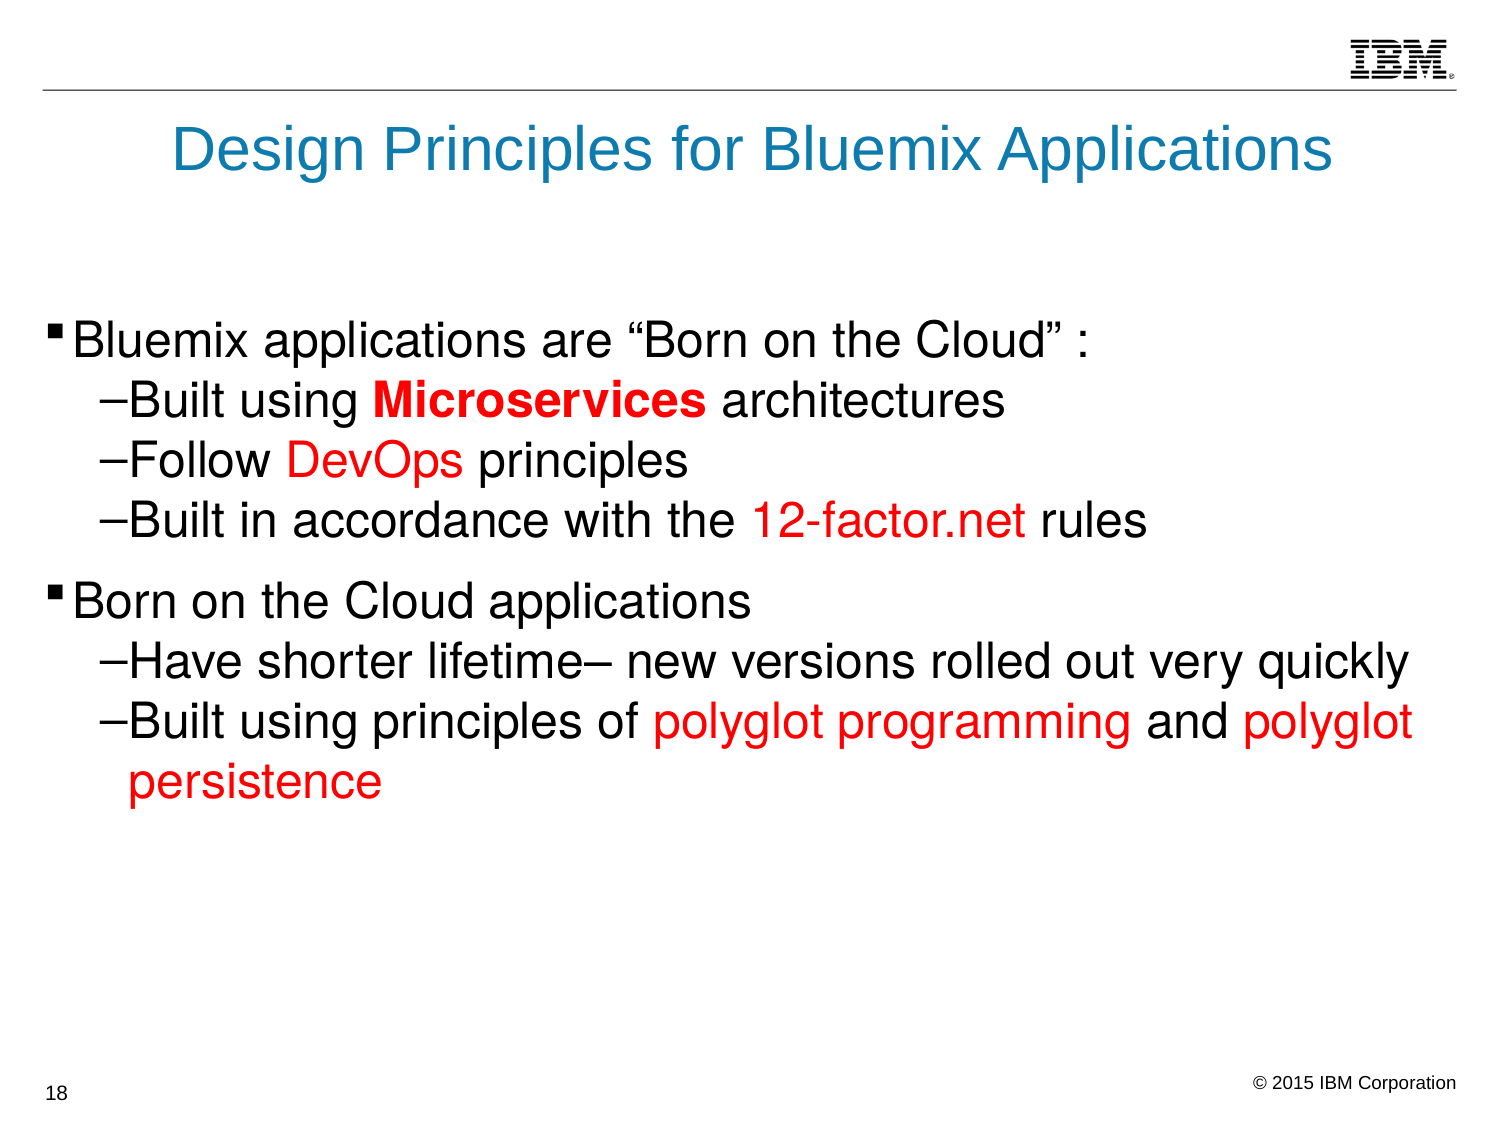

# Design Principles for Bluemix Applications
Bluemix applications are “Born on the Cloud” :
Built using Microservices architectures
Follow DevOps principles
Built in accordance with the 12-factor.net rules
Born on the Cloud applications
Have shorter lifetime– new versions rolled out very quickly
Built using principles of polyglot programming and polyglot persistence